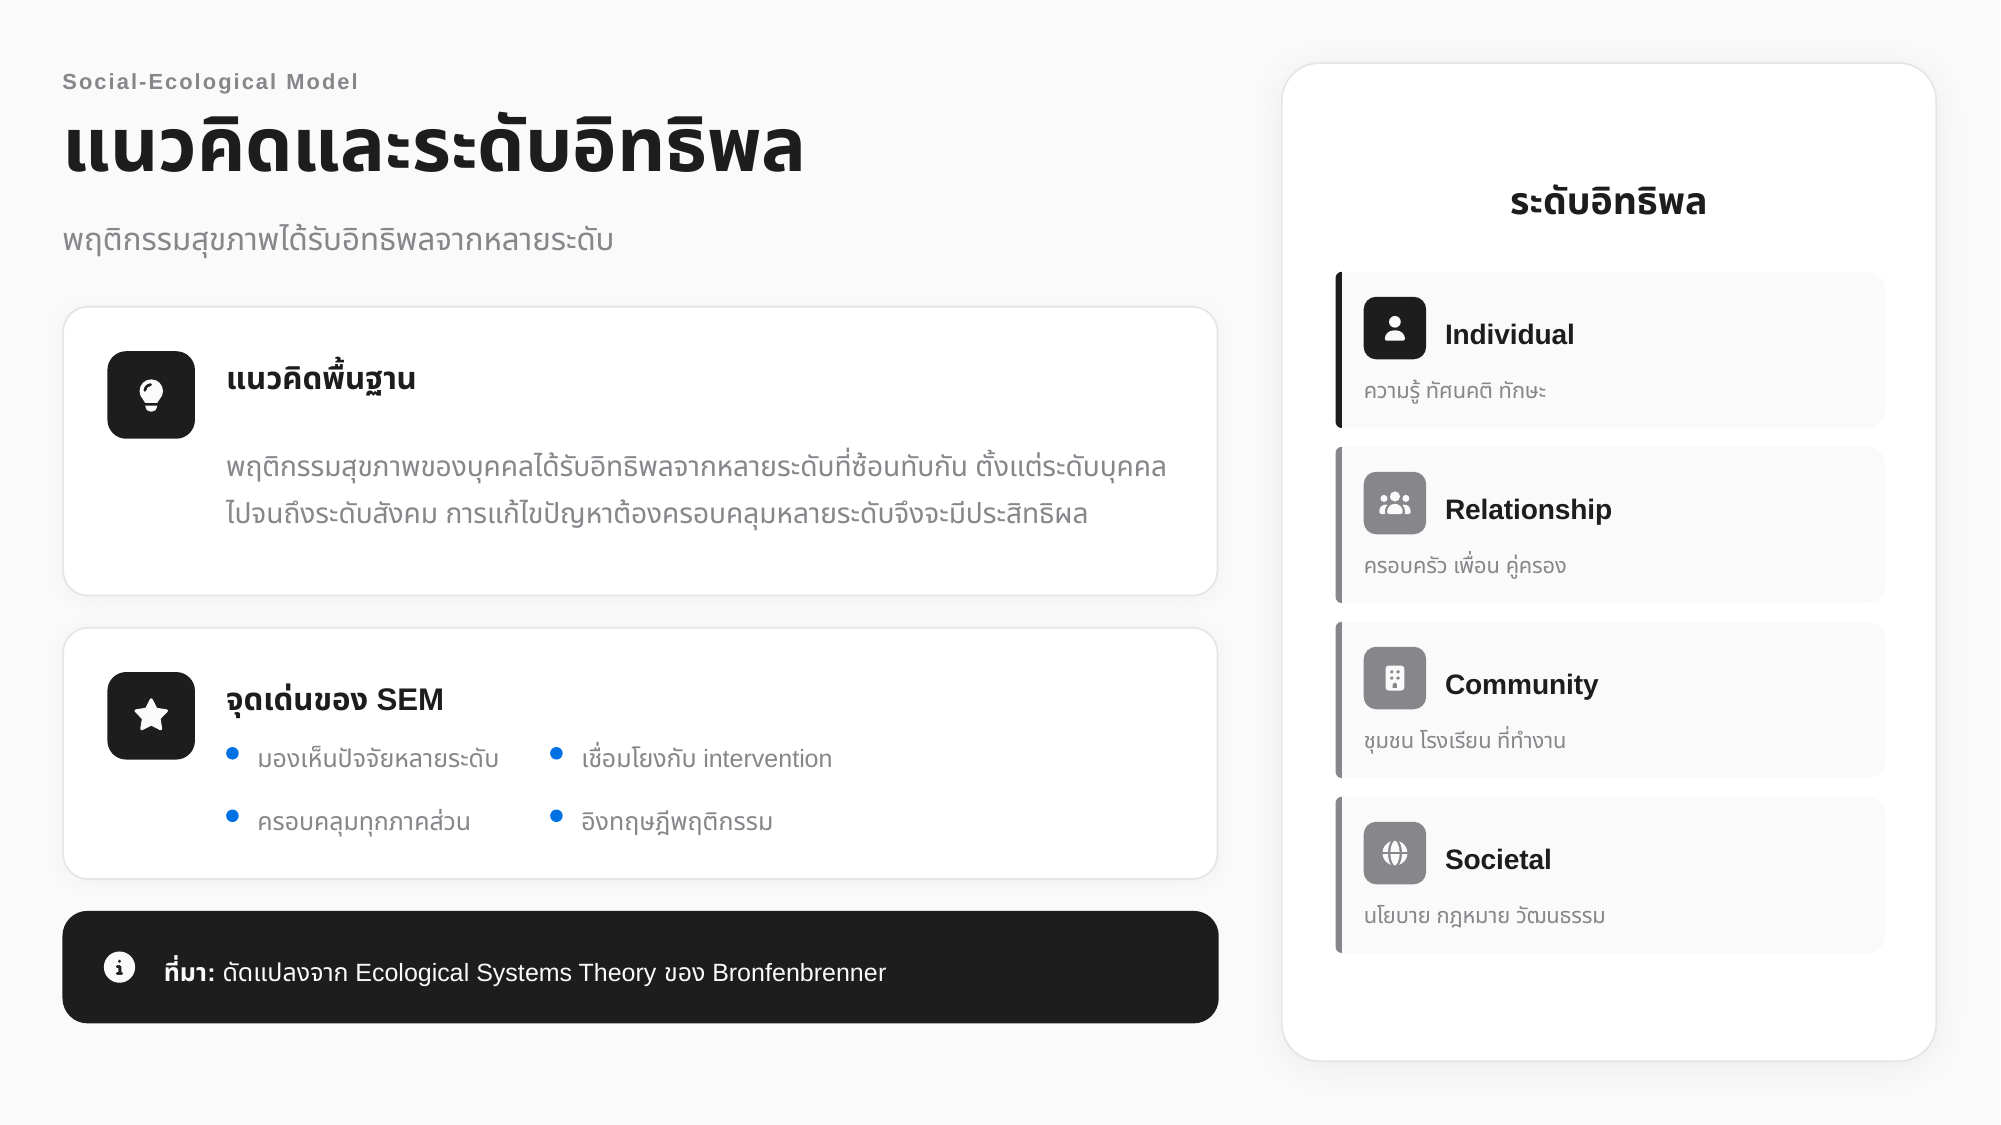

Social-Ecological Model

แนวคิดและระดับอิทธิพล
ระดับอิทธิพล
พฤติกรรมสุขภาพได้รับอิทธิพลจากหลายระดับ

Individual

แนวคิดพื้นฐาน
ความรู้ ทัศนคติ ทักษะ

พฤติกรรมสุขภาพของบุคคลได้รับอิทธิพลจากหลายระดับที่ซ้อนทับกัน ตั้งแต่ระดับบุคคลไปจนถึงระดับสังคม การแก้ไขปัญหาต้องครอบคลุมหลายระดับจึงจะมีประสิทธิผล

Relationship

ครอบครัว เพื่อน คู่ครอง

Community

จุดเด่นของ SEM

ชุมชน โรงเรียน ที่ทำงาน
มองเห็นปัจจัยหลายระดับ
เชื่อมโยงกับ intervention

ครอบคลุมทุกภาคส่วน
อิงทฤษฎีพฤติกรรม

Societal

นโยบาย กฎหมาย วัฒนธรรม

ที่มา: ดัดแปลงจาก Ecological Systems Theory ของ Bronfenbrenner